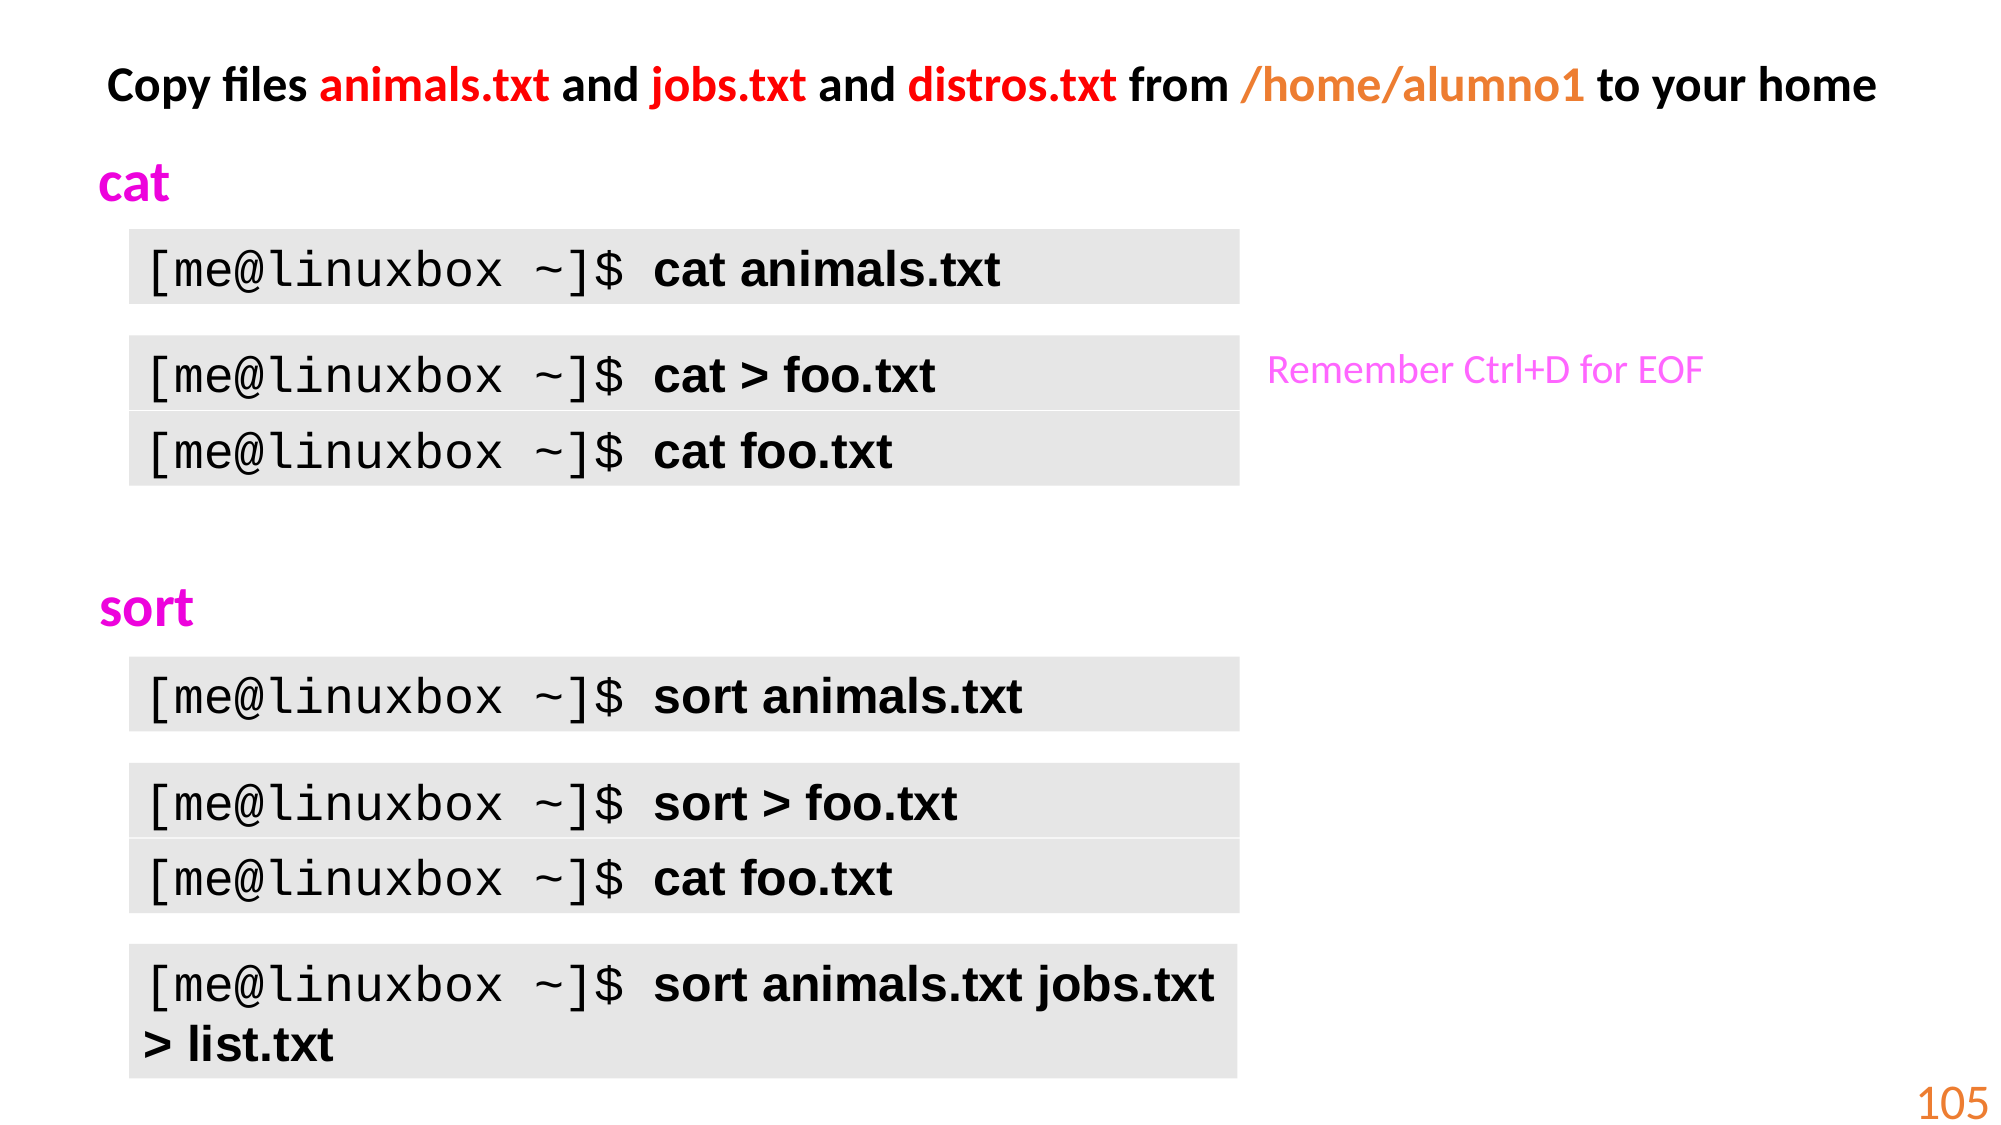

Copy files animals.txt and jobs.txt and distros.txt from /home/alumno1 to your home
cat
[me@linuxbox ~]$ cat animals.txt
Remember Ctrl+D for EOF
[me@linuxbox ~]$ cat > foo.txt
[me@linuxbox ~]$ cat foo.txt
sort
[me@linuxbox ~]$ sort animals.txt
[me@linuxbox ~]$ sort > foo.txt
[me@linuxbox ~]$ cat foo.txt
[me@linuxbox ~]$ sort animals.txt jobs.txt > list.txt
105